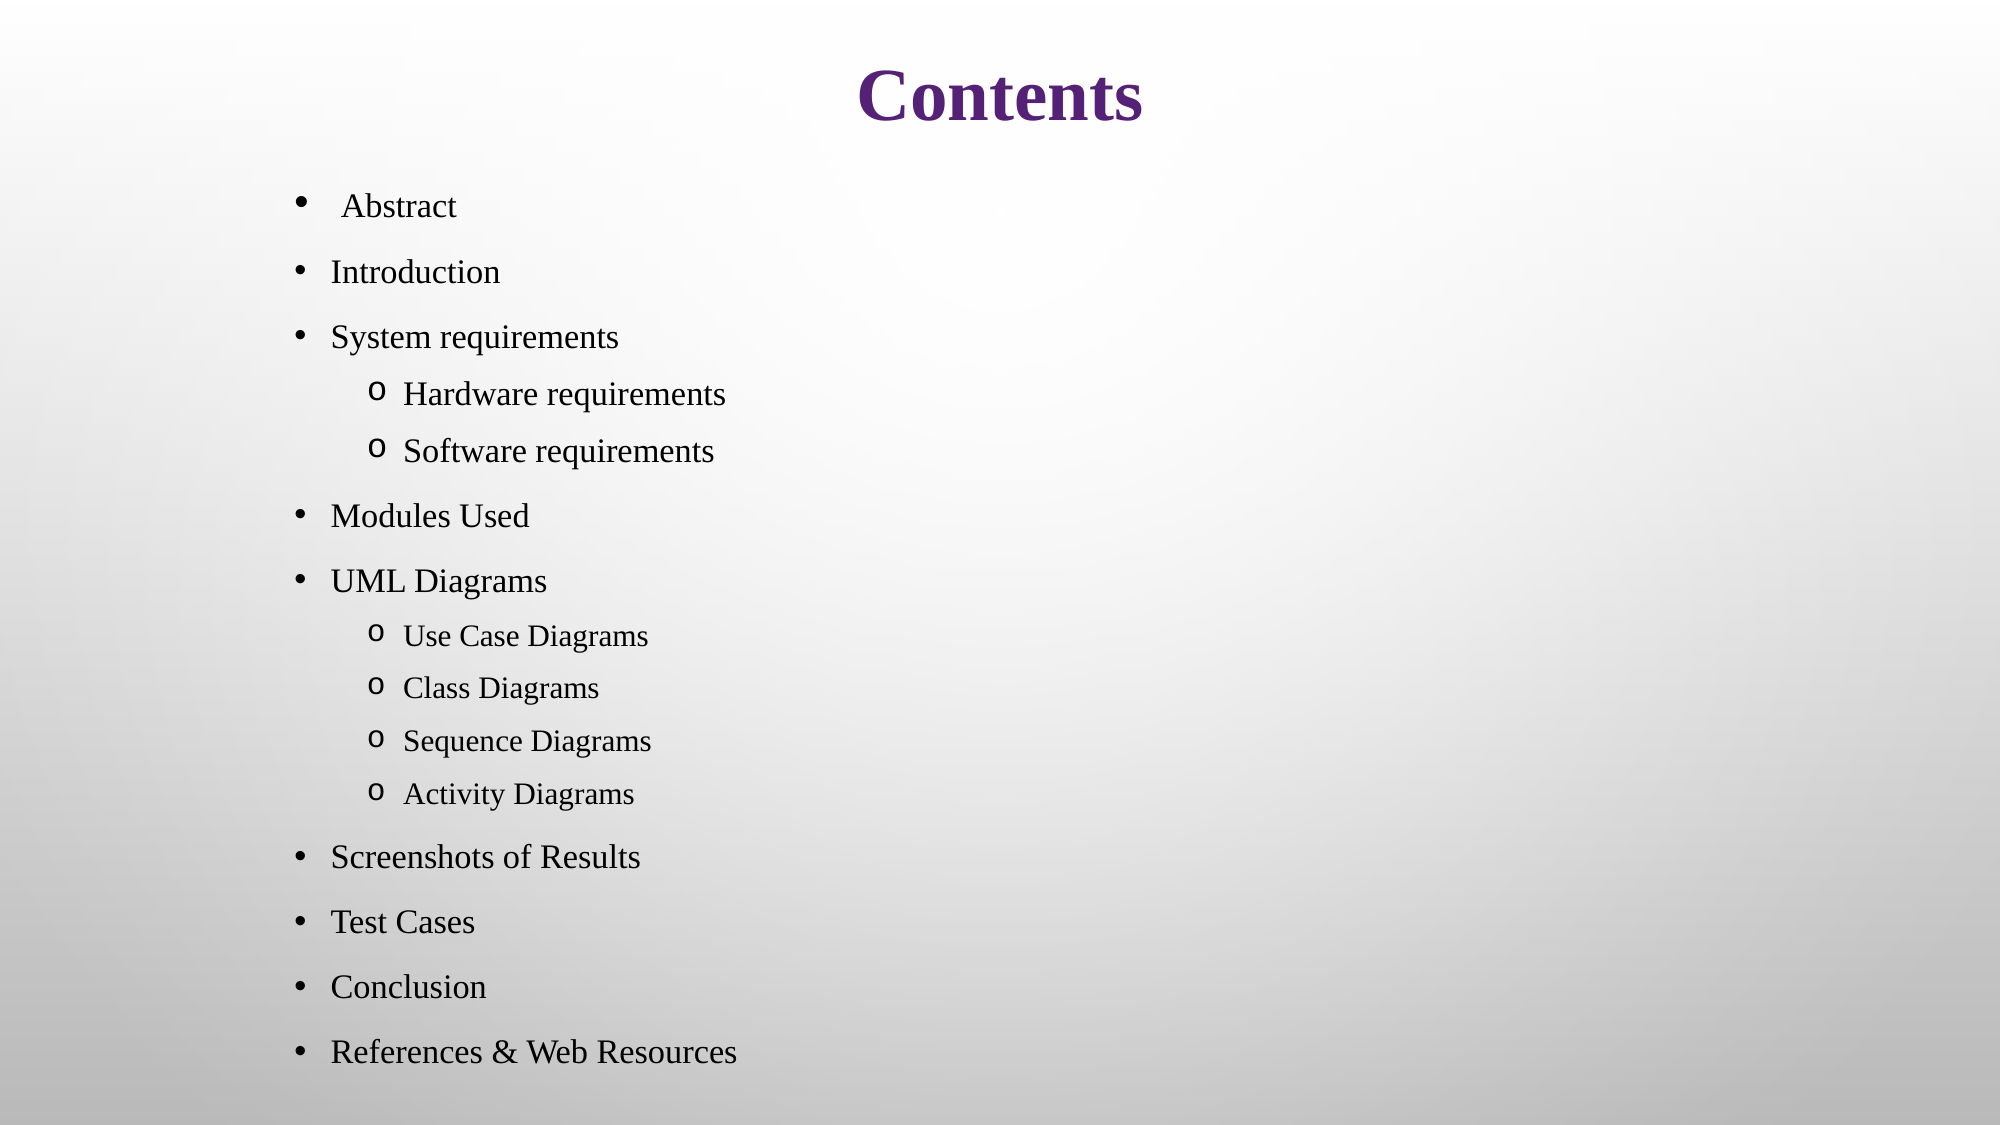

# Contents
 Abstract
Introduction
System requirements
Hardware requirements
Software requirements
Modules Used
UML Diagrams
Use Case Diagrams
Class Diagrams
Sequence Diagrams
Activity Diagrams
Screenshots of Results
Test Cases
Conclusion
References & Web Resources